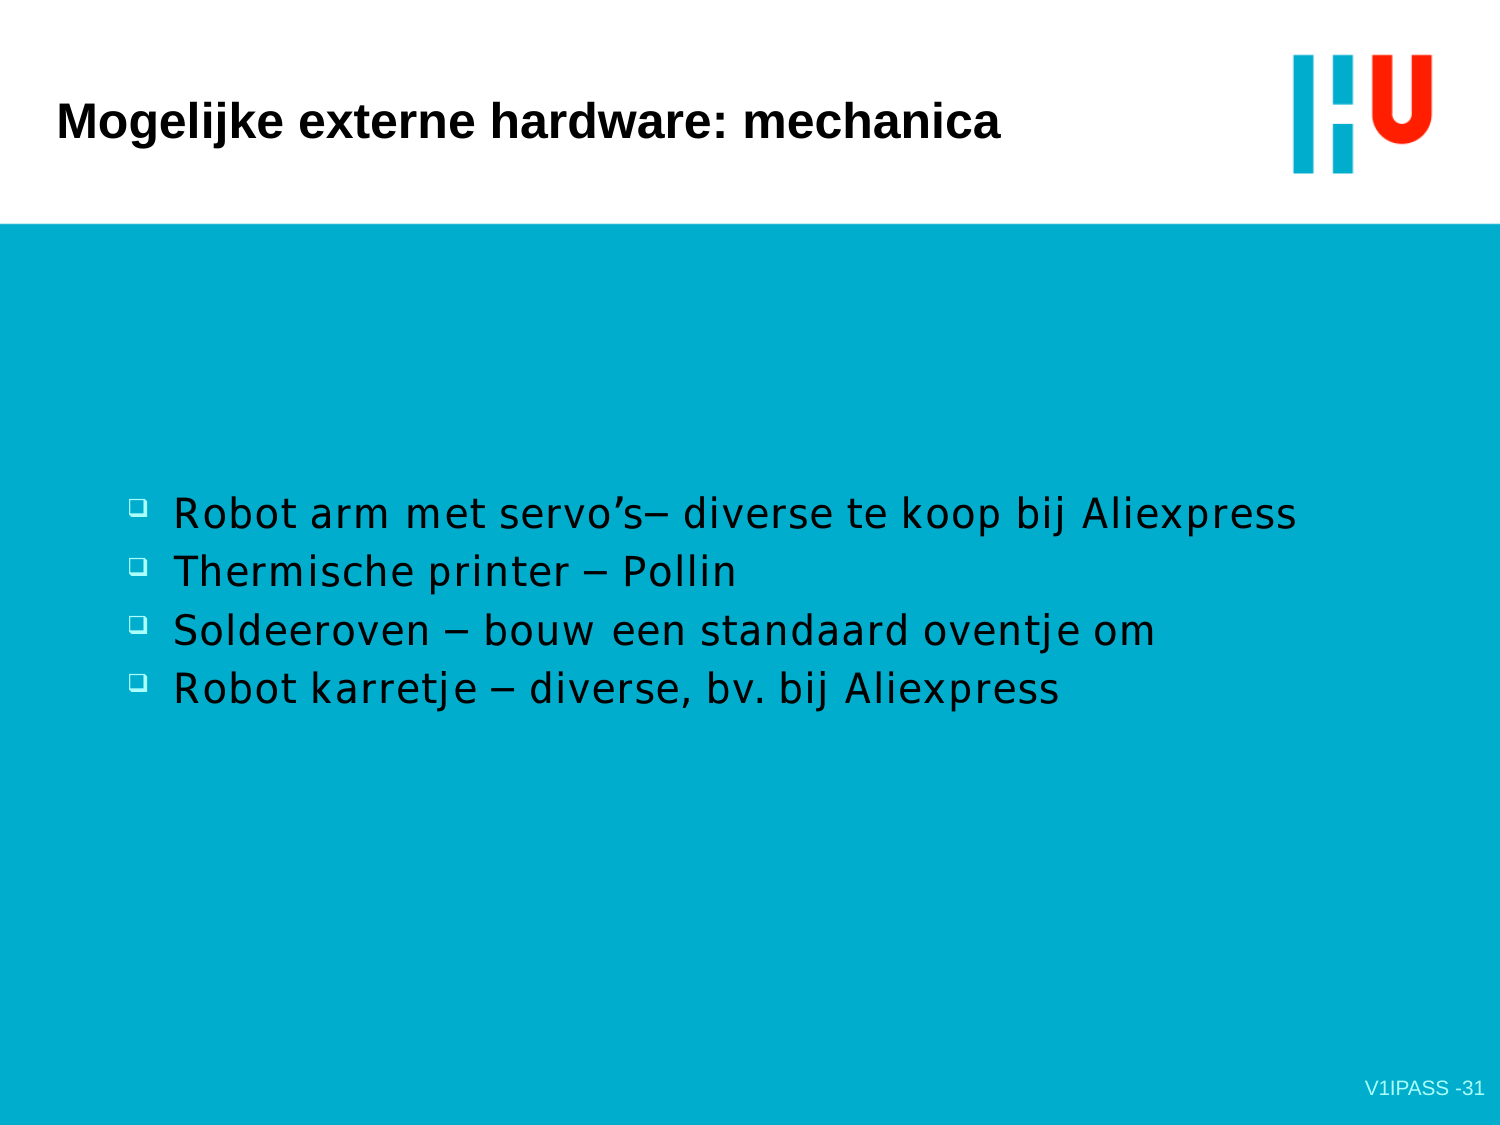

# Mogelijke externe hardware: mechanica
Robot arm met servo’s– diverse te koop bij Aliexpress
Thermische printer – Pollin
Soldeeroven – bouw een standaard oventje om
Robot karretje – diverse, bv. bij Aliexpress
V1IPASS -31